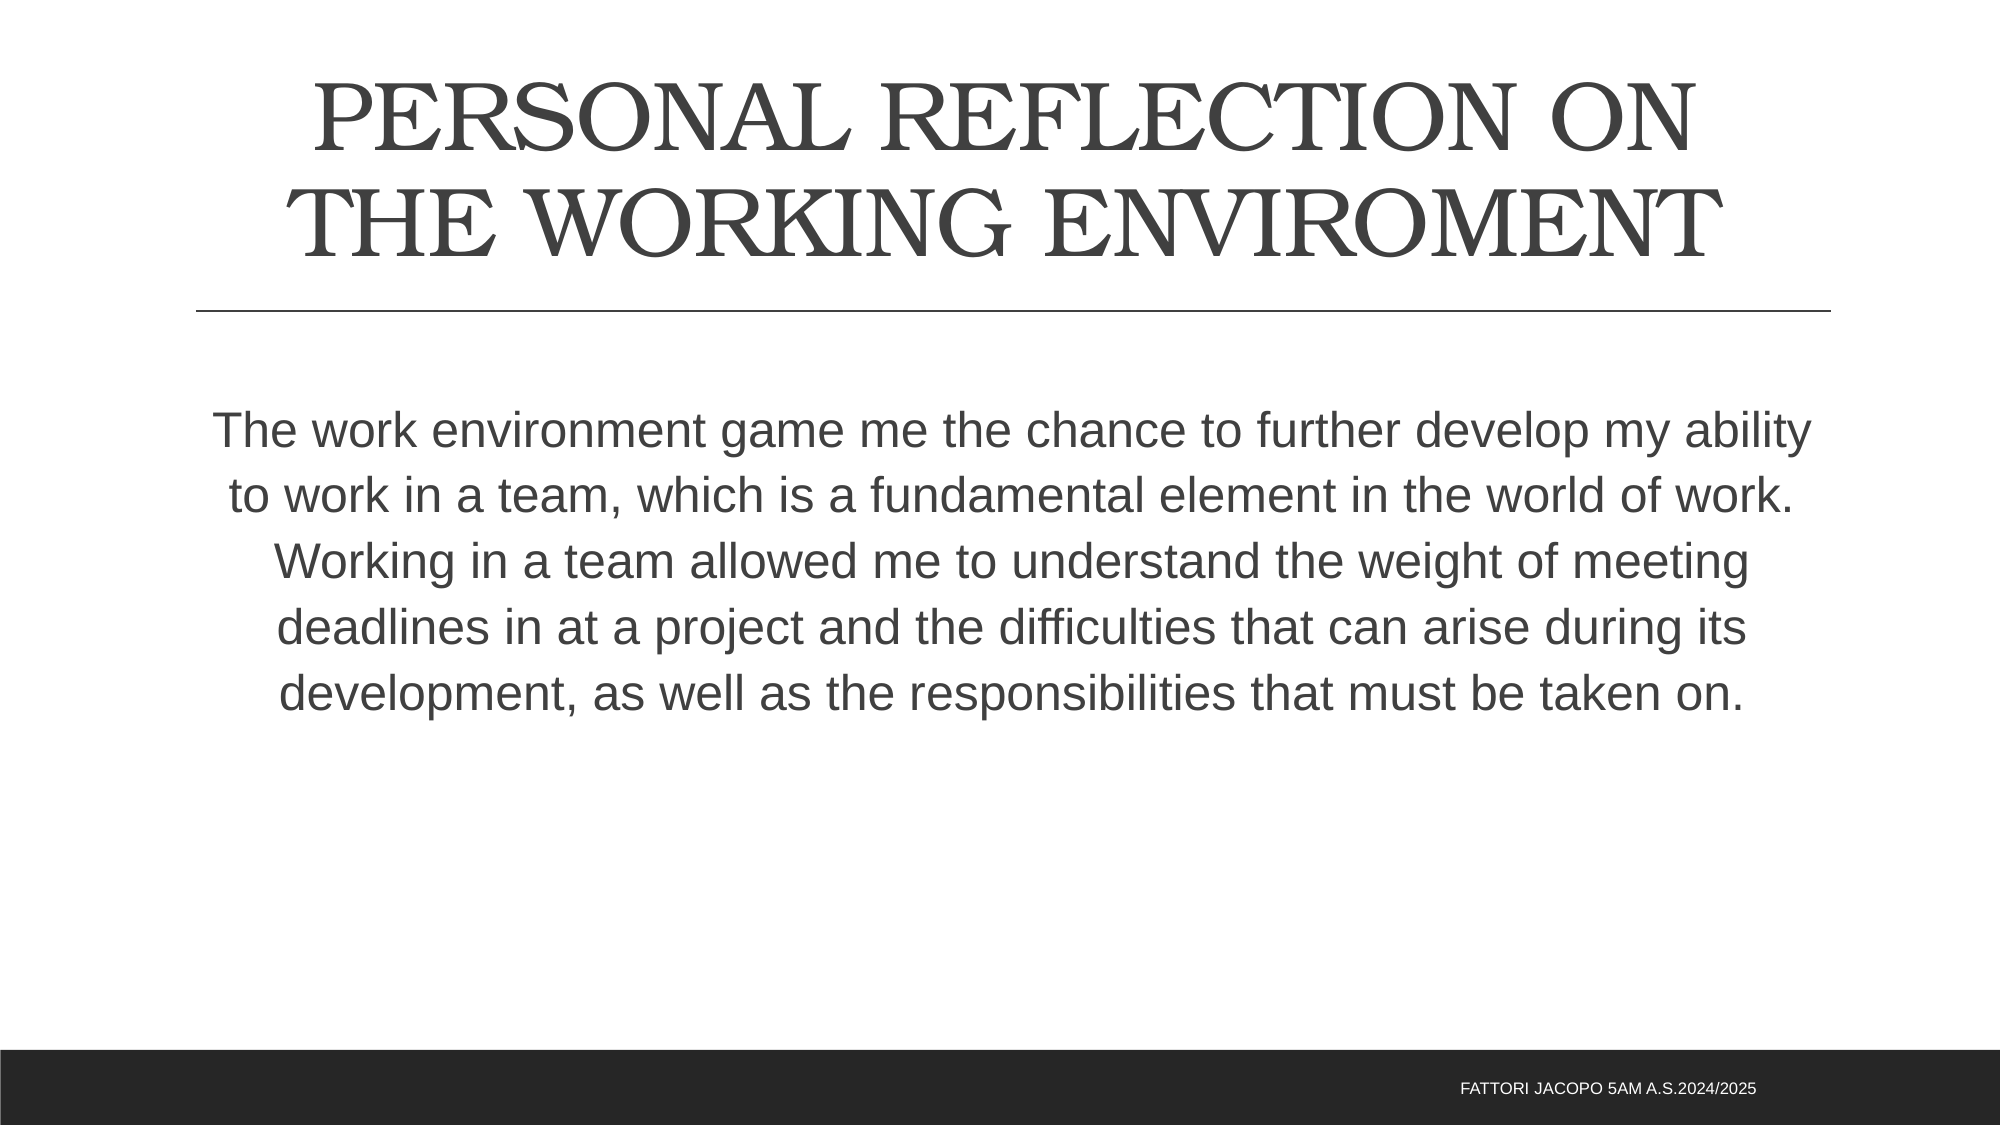

# PERSONAL REFLECTION ON THE WORKING ENVIROMENT
The work environment game me the chance to further develop my ability to work in a team, which is a fundamental element in the world of work. Working in a team allowed me to understand the weight of meeting deadlines in at a project and the difficulties that can arise during its development, as well as the responsibilities that must be taken on.
FATTORI JACOPO 5AM A.S.2024/2025